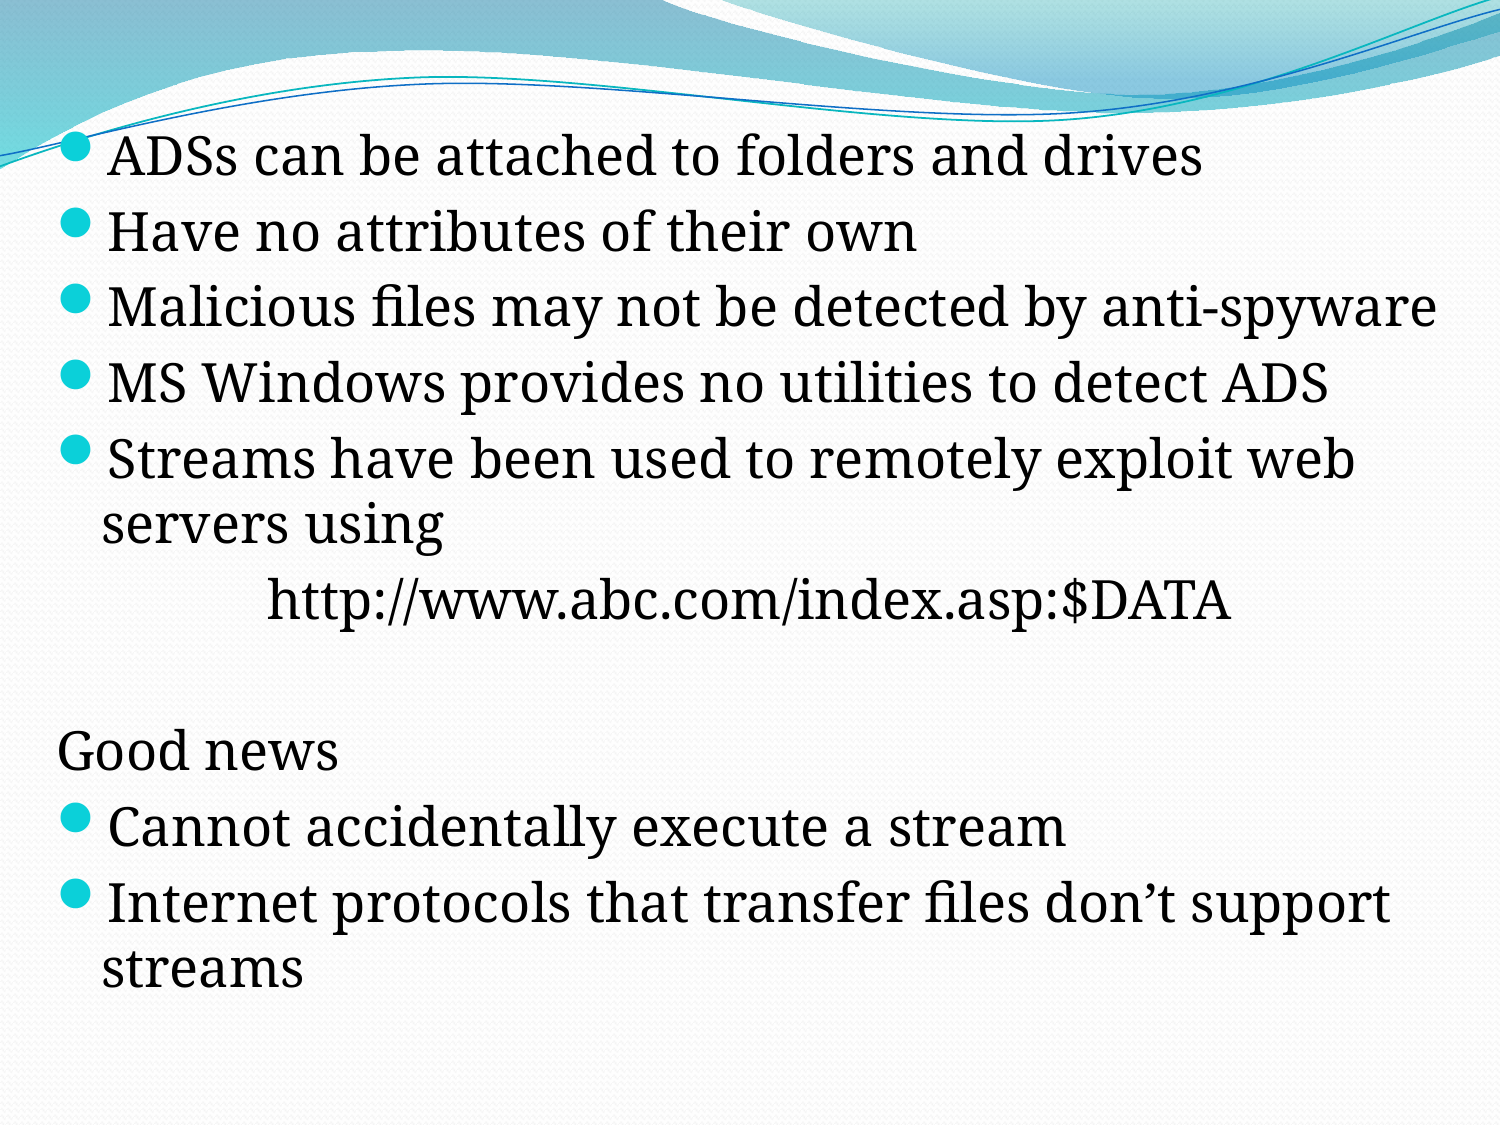

ADSs can be attached to folders and drives
Have no attributes of their own
Malicious files may not be detected by anti-spyware
MS Windows provides no utilities to detect ADS
Streams have been used to remotely exploit web servers using
http://www.abc.com/index.asp:$DATA

Good news
Cannot accidentally execute a stream
Internet protocols that transfer files don’t support streams